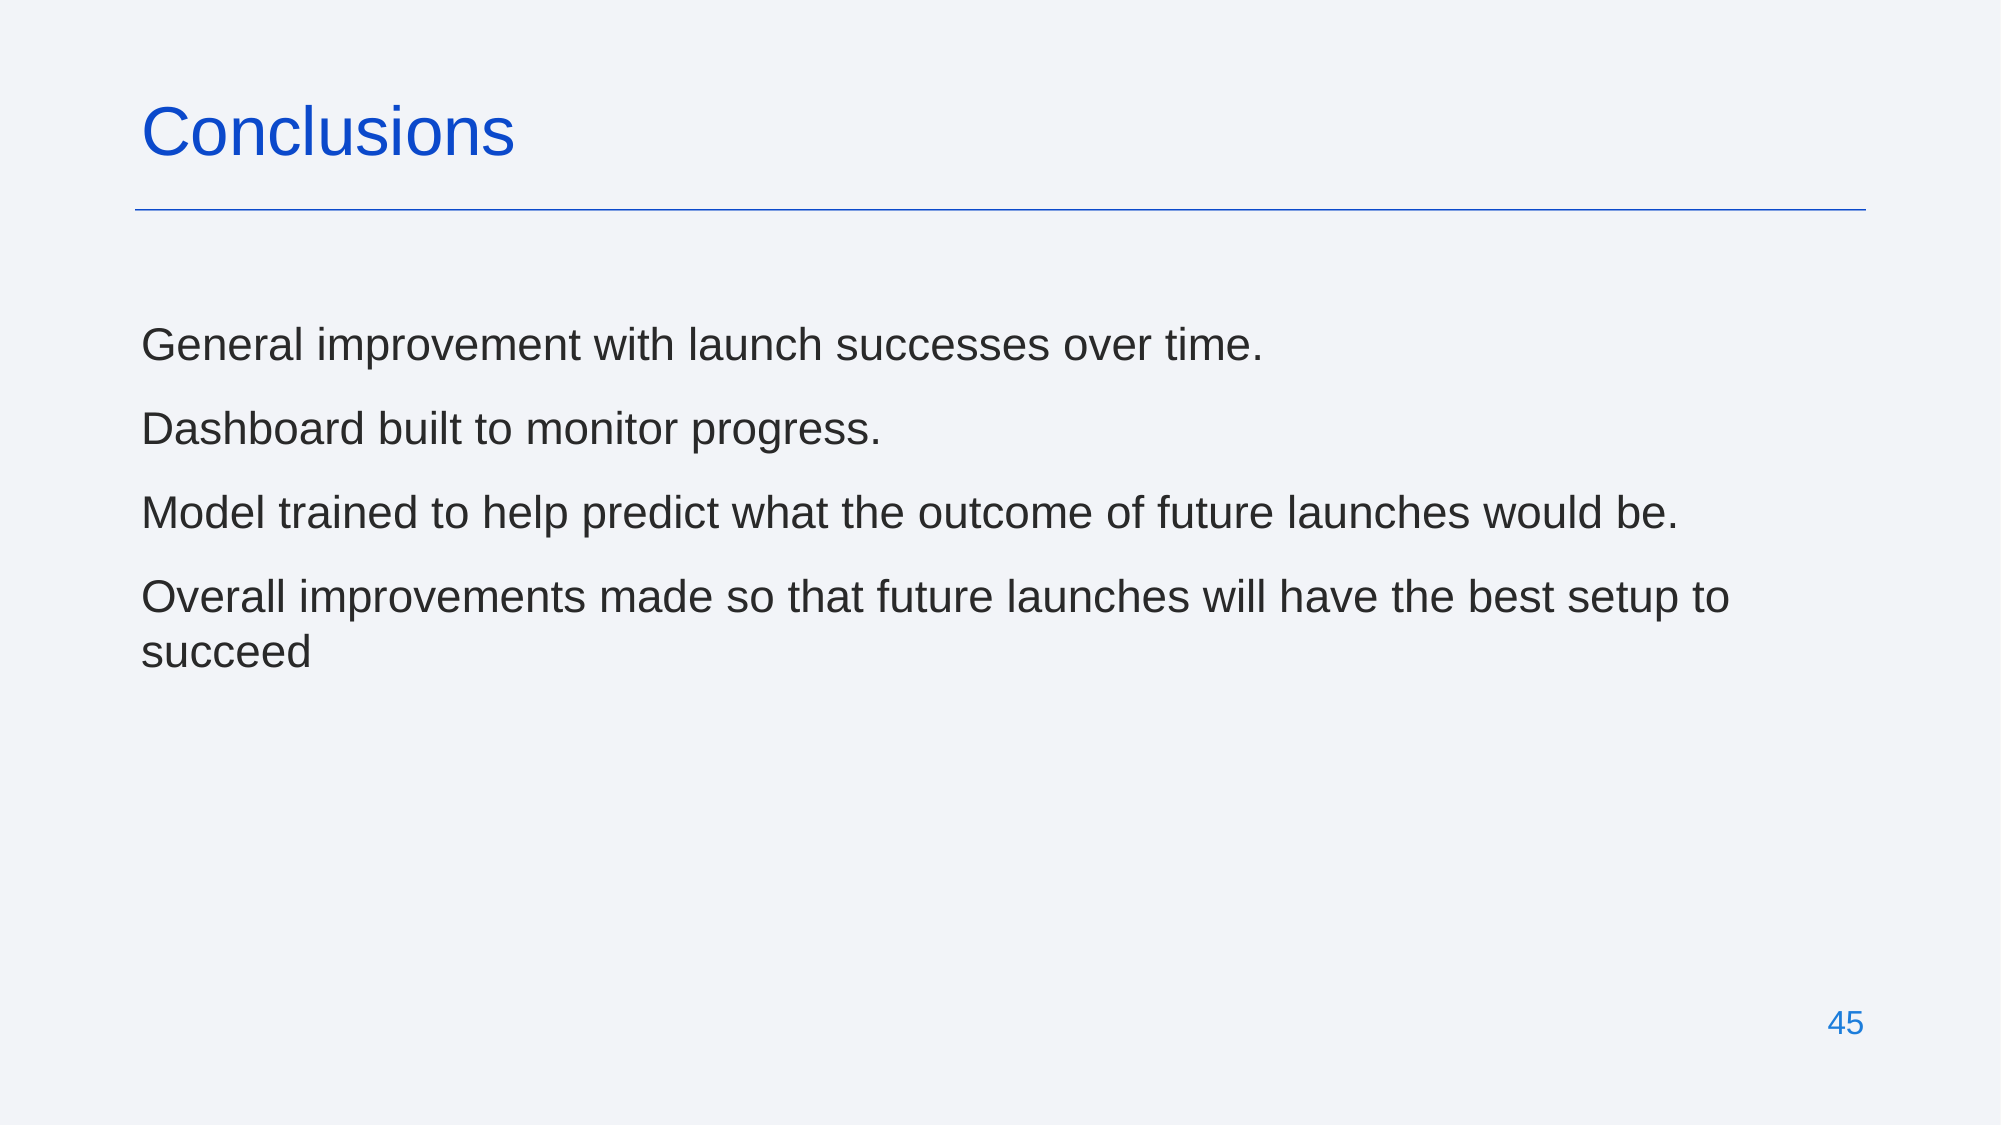

Conclusions
General improvement with launch successes over time.
Dashboard built to monitor progress.
Model trained to help predict what the outcome of future launches would be.
Overall improvements made so that future launches will have the best setup to succeed
45